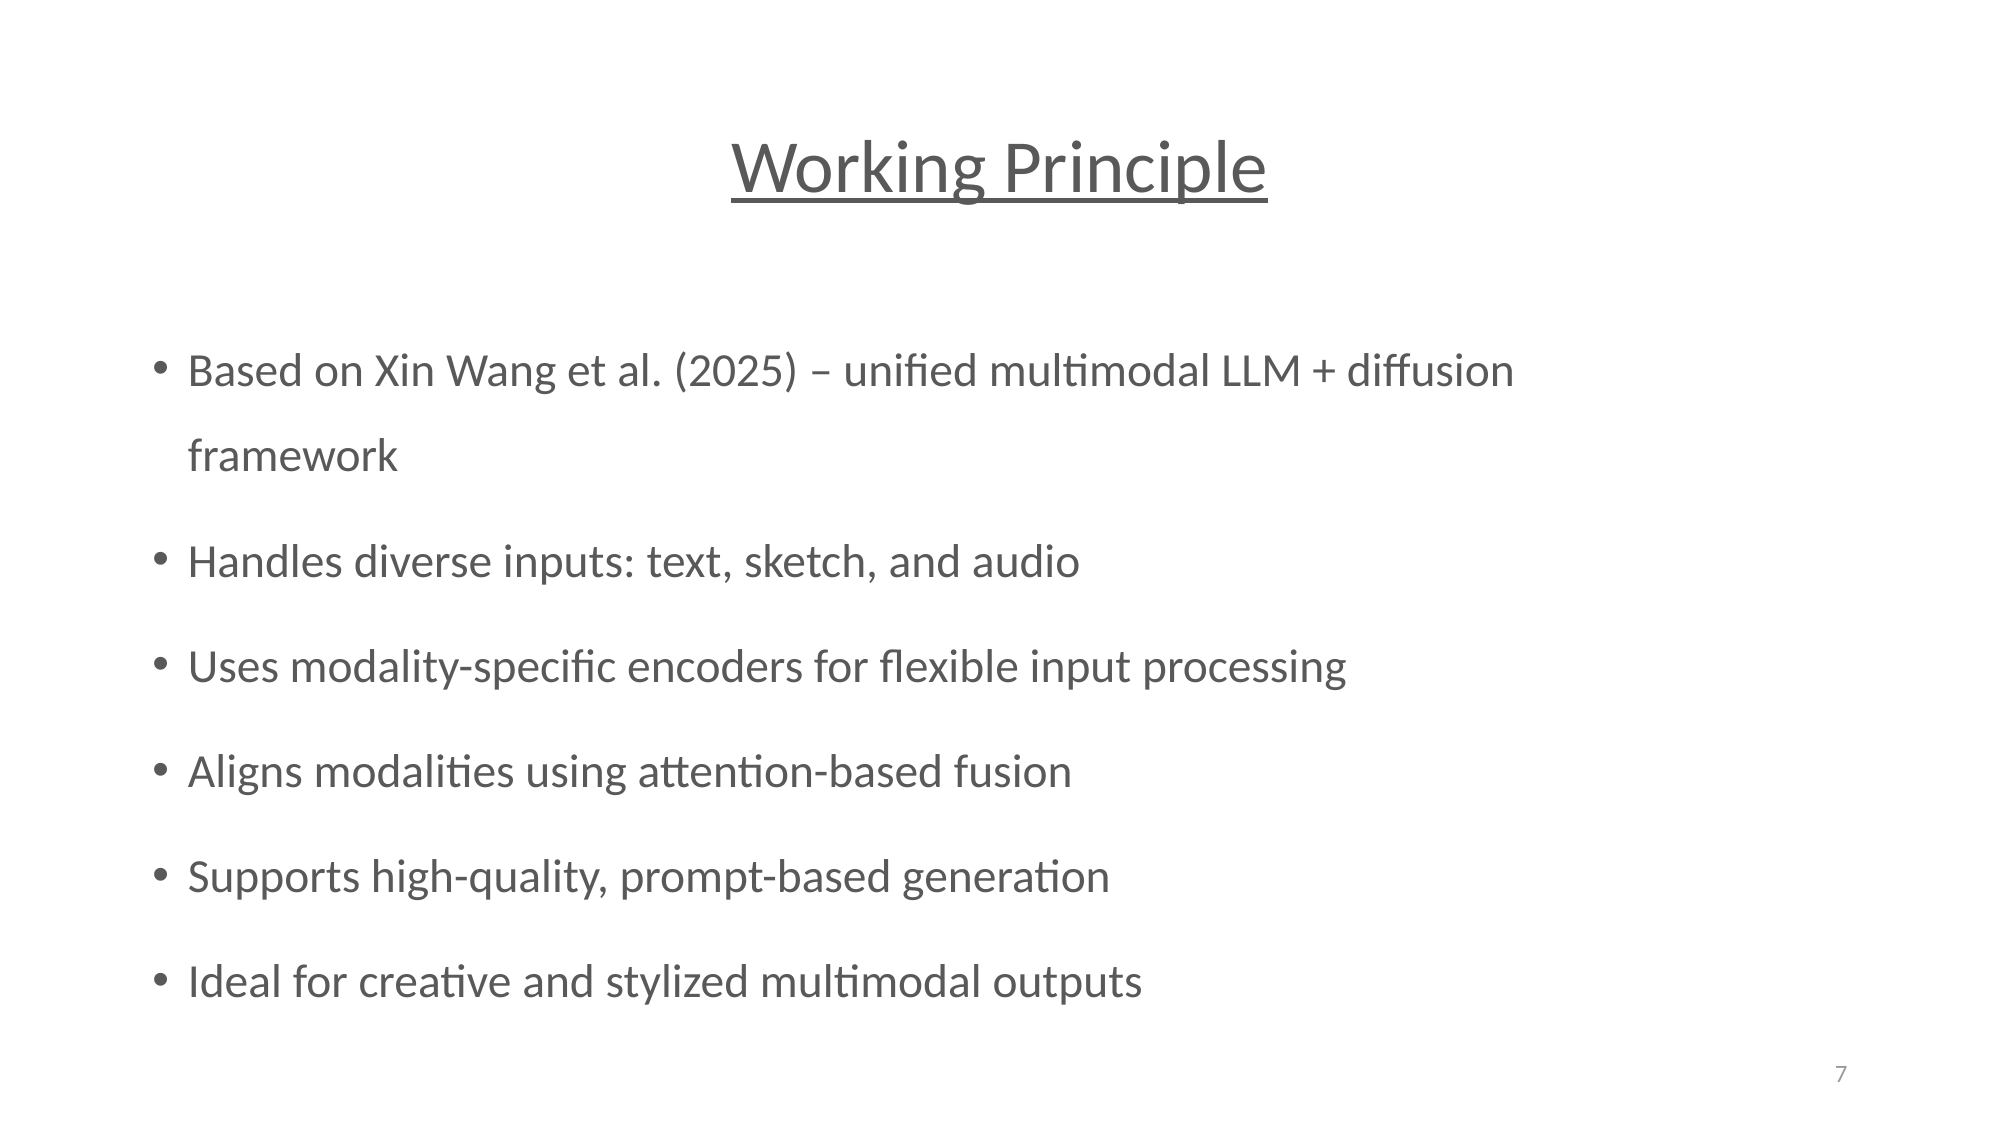

# Working Principle
Based on Xin Wang et al. (2025) – unified multimodal LLM + diffusion framework
Handles diverse inputs: text, sketch, and audio
Uses modality-specific encoders for flexible input processing
Aligns modalities using attention-based fusion
Supports high-quality, prompt-based generation
Ideal for creative and stylized multimodal outputs
7